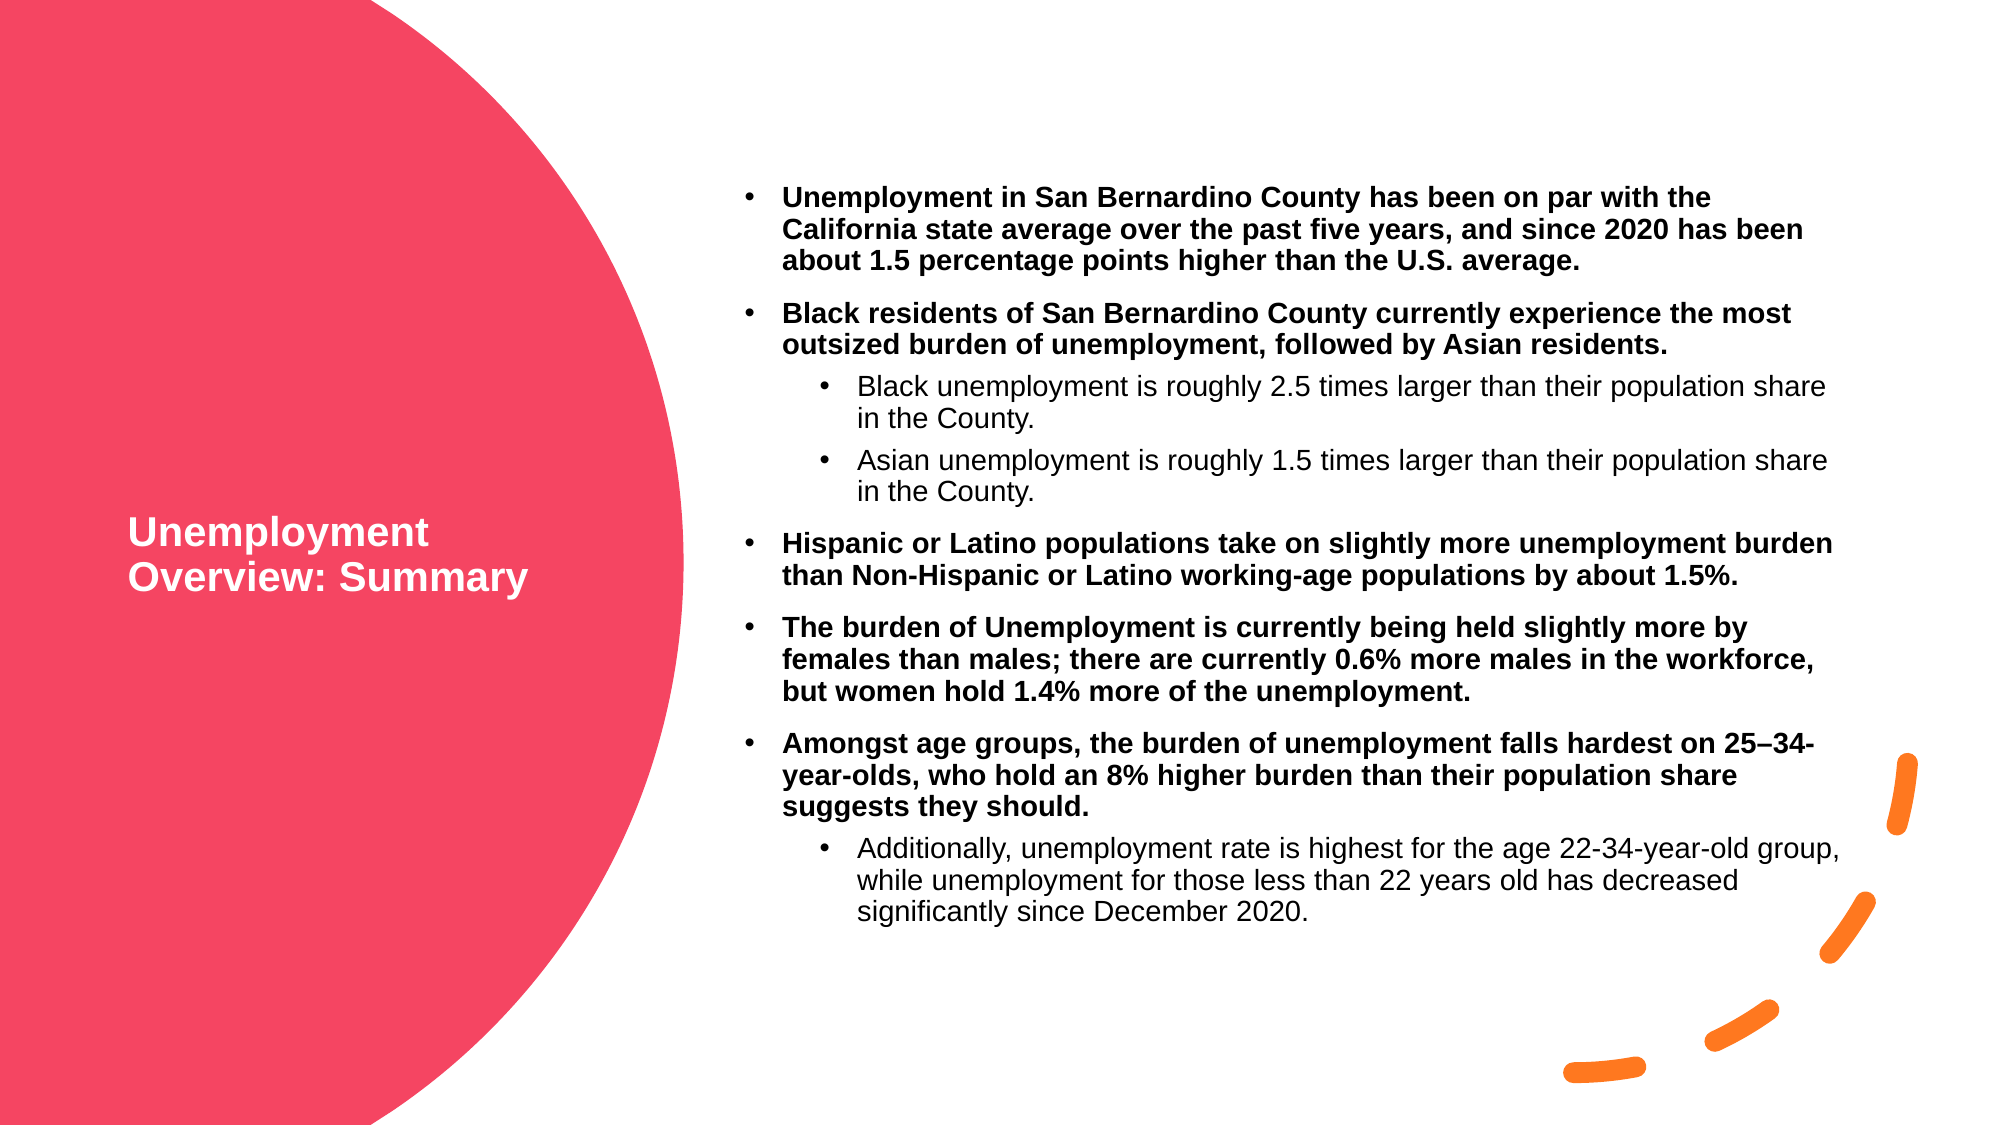

Unemployment in San Bernardino County has been on par with the California state average over the past five years, and since 2020 has been about 1.5 percentage points higher than the U.S. average.
Black residents of San Bernardino County currently experience the most outsized burden of unemployment, followed by Asian residents.
Black unemployment is roughly 2.5 times larger than their population share in the County.
Asian unemployment is roughly 1.5 times larger than their population share in the County.
Hispanic or Latino populations take on slightly more unemployment burden than Non-Hispanic or Latino working-age populations by about 1.5%.
The burden of Unemployment is currently being held slightly more by females than males; there are currently 0.6% more males in the workforce, but women hold 1.4% more of the unemployment.
Amongst age groups, the burden of unemployment falls hardest on 25–34-year-olds, who hold an 8% higher burden than their population share suggests they should.
Additionally, unemployment rate is highest for the age 22-34-year-old group, while unemployment for those less than 22 years old has decreased significantly since December 2020.
# Unemployment Overview: Summary